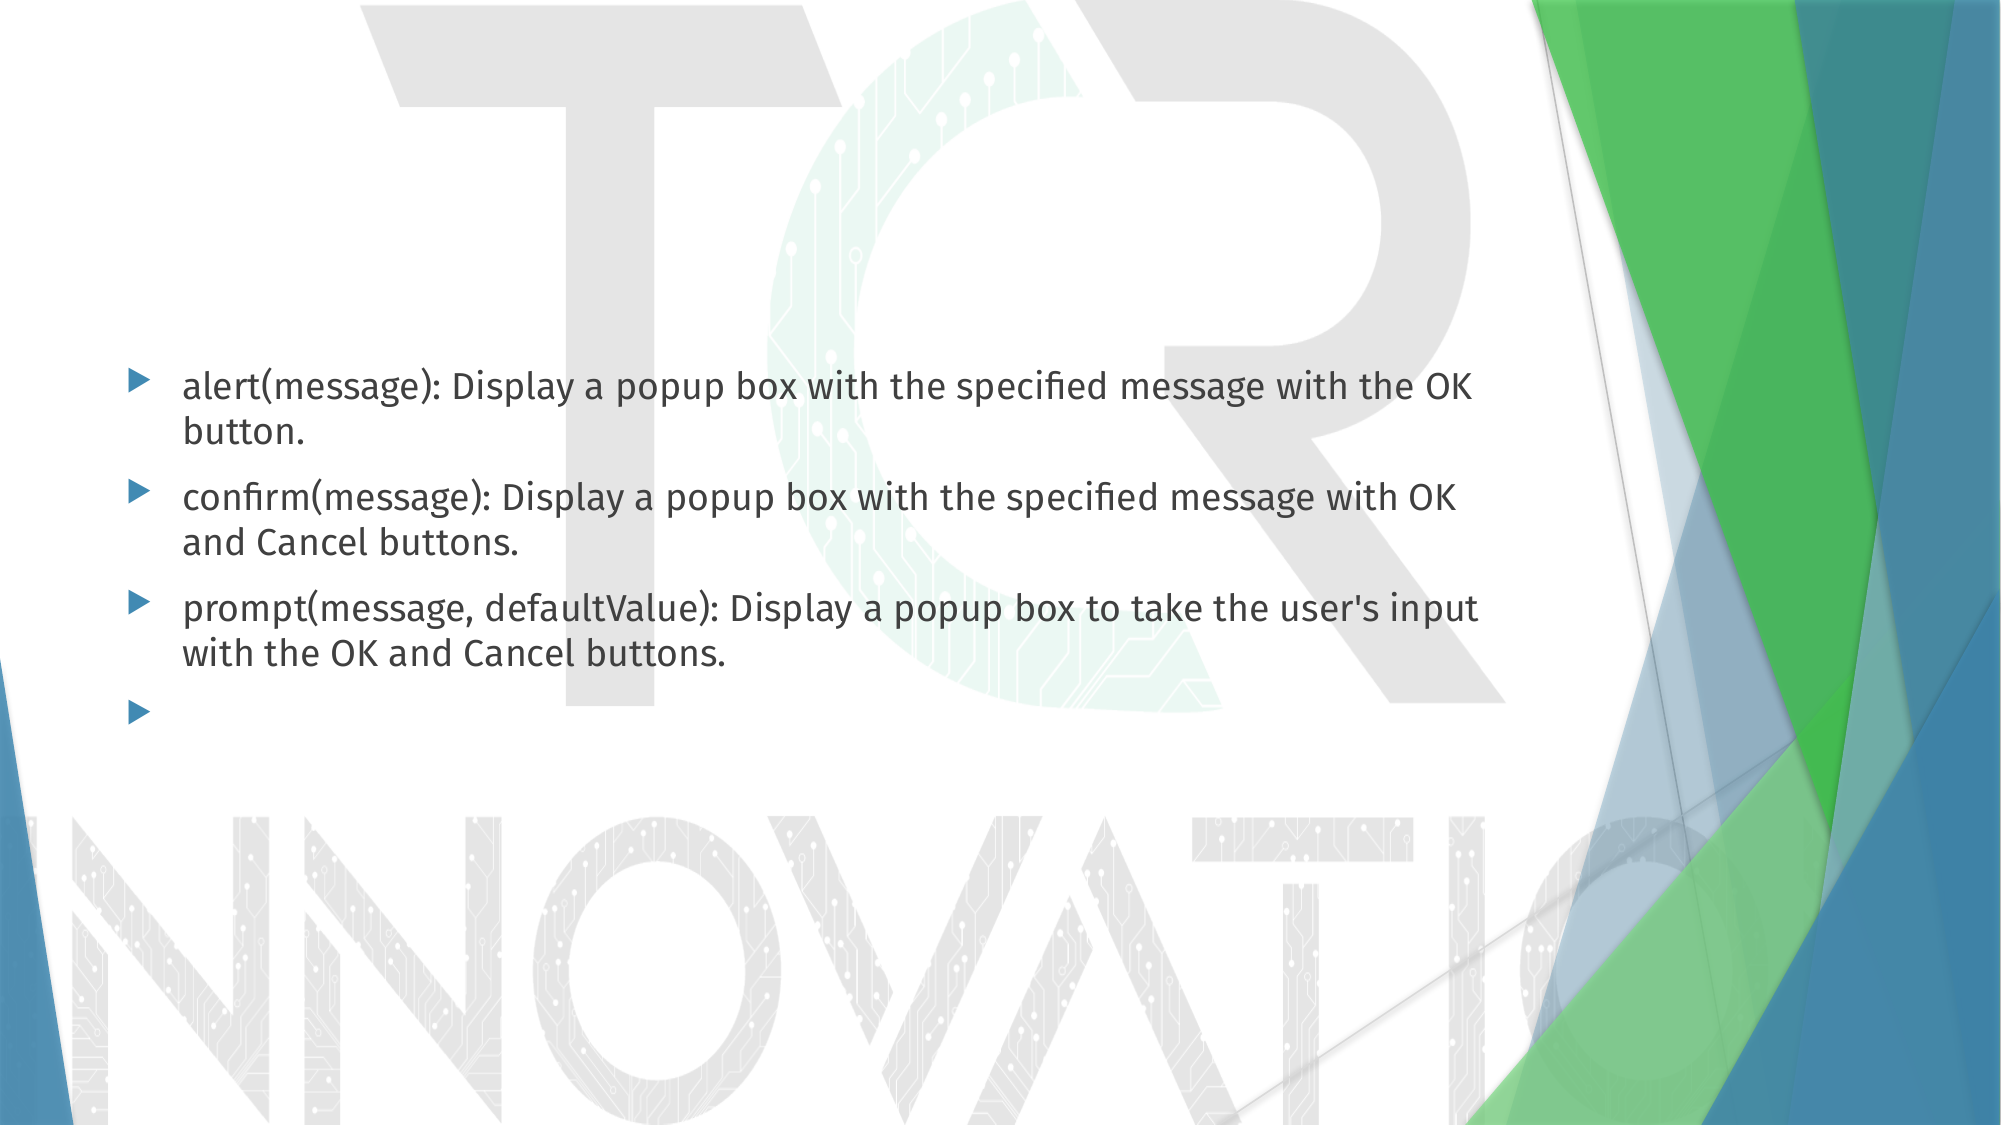

#
alert(message): Display a popup box with the specified message with the OK button.
confirm(message): Display a popup box with the specified message with OK and Cancel buttons.
prompt(message, defaultValue): Display a popup box to take the user's input with the OK and Cancel buttons.